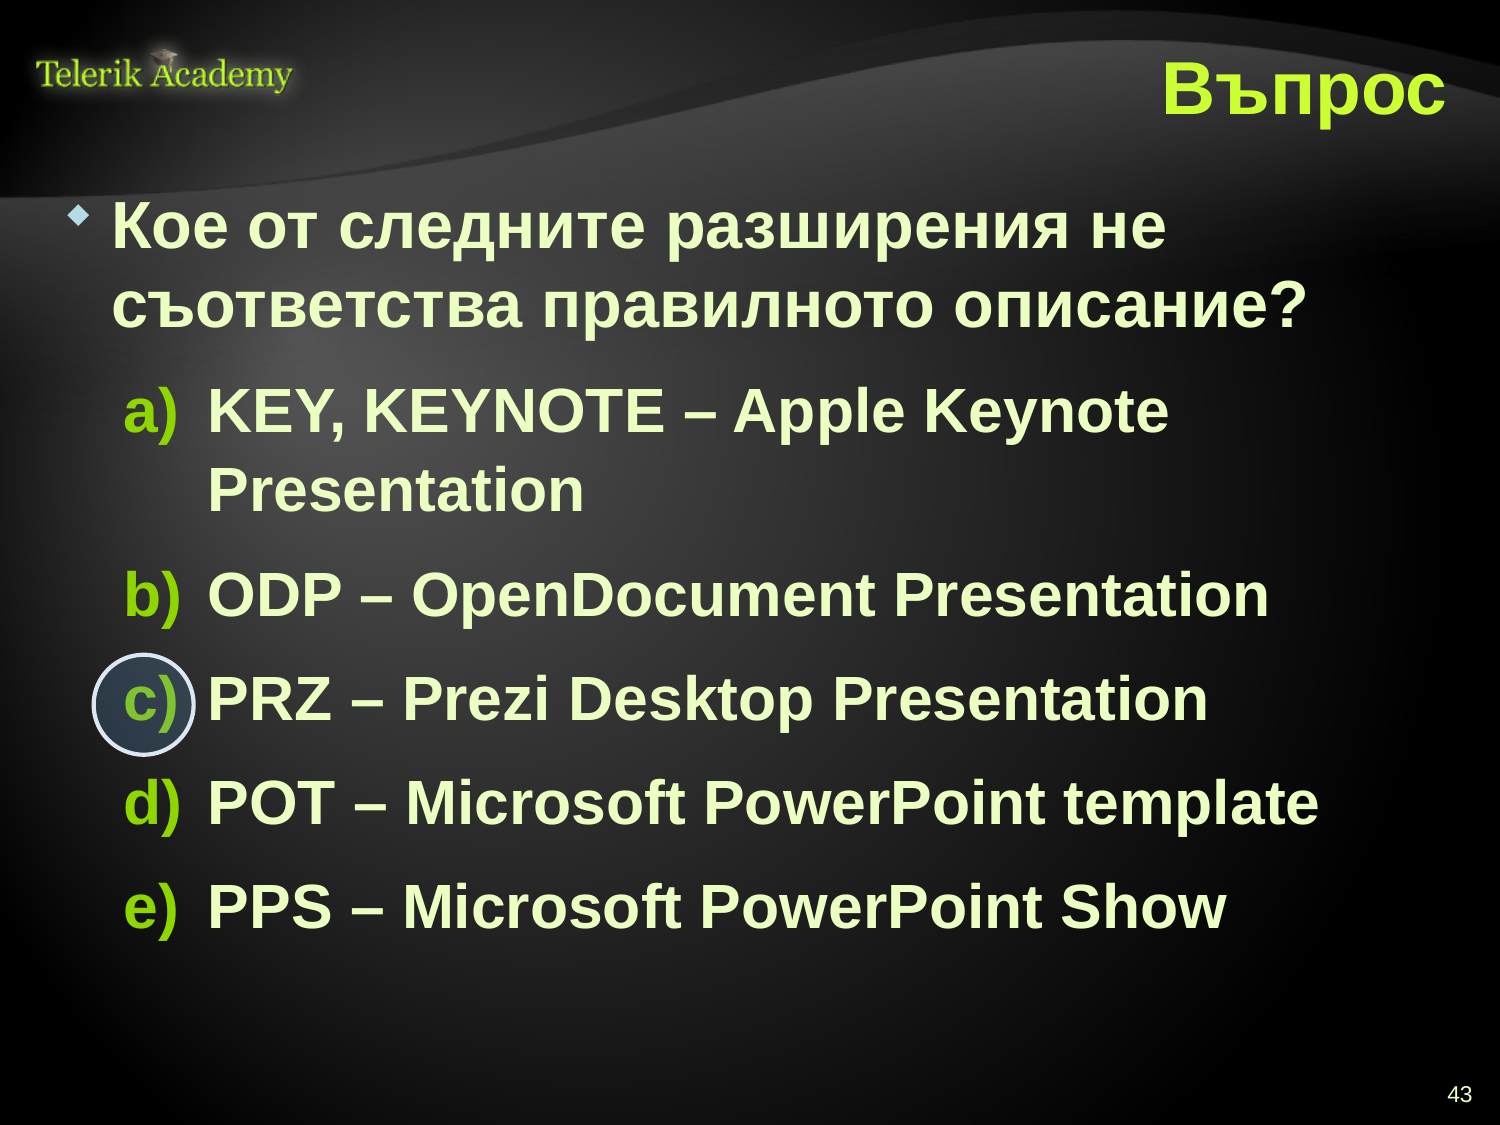

# Въпрос
Кое от следните разширения не съответства правилното описание?
KEY, KEYNOTE – Apple Keynote Presentation
ODP – OpenDocument Presentation
PRZ – Prezi Desktop Presentation
POT – Microsoft PowerPoint template
PPS – Microsoft PowerPoint Show

43